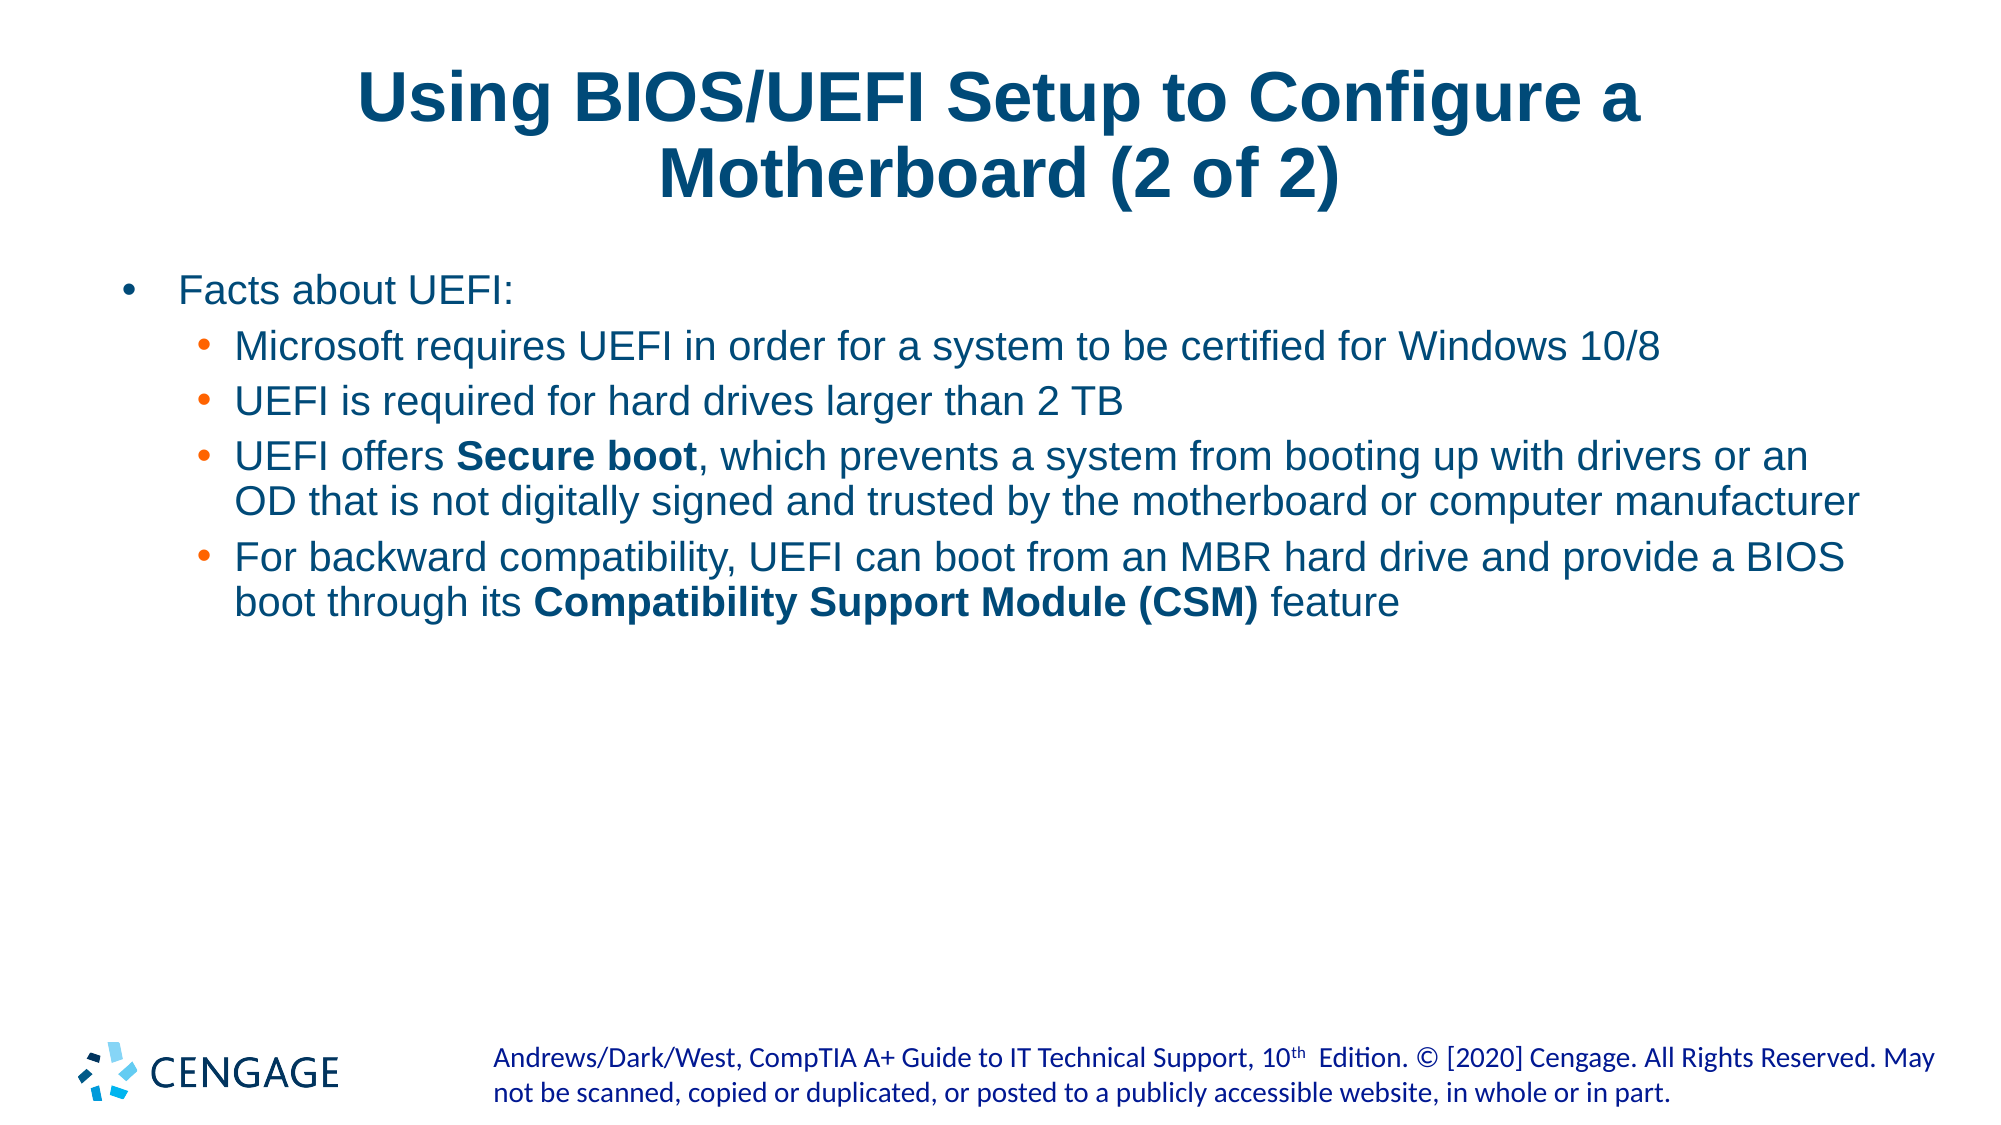

# Using BIOS/UEFI Setup to Configure a Motherboard (2 of 2)
Facts about UEFI:
Microsoft requires UEFI in order for a system to be certified for Windows 10/8
UEFI is required for hard drives larger than 2 TB
UEFI offers Secure boot, which prevents a system from booting up with drivers or an OD that is not digitally signed and trusted by the motherboard or computer manufacturer
For backward compatibility, UEFI can boot from an MBR hard drive and provide a BIOS boot through its Compatibility Support Module (CSM) feature